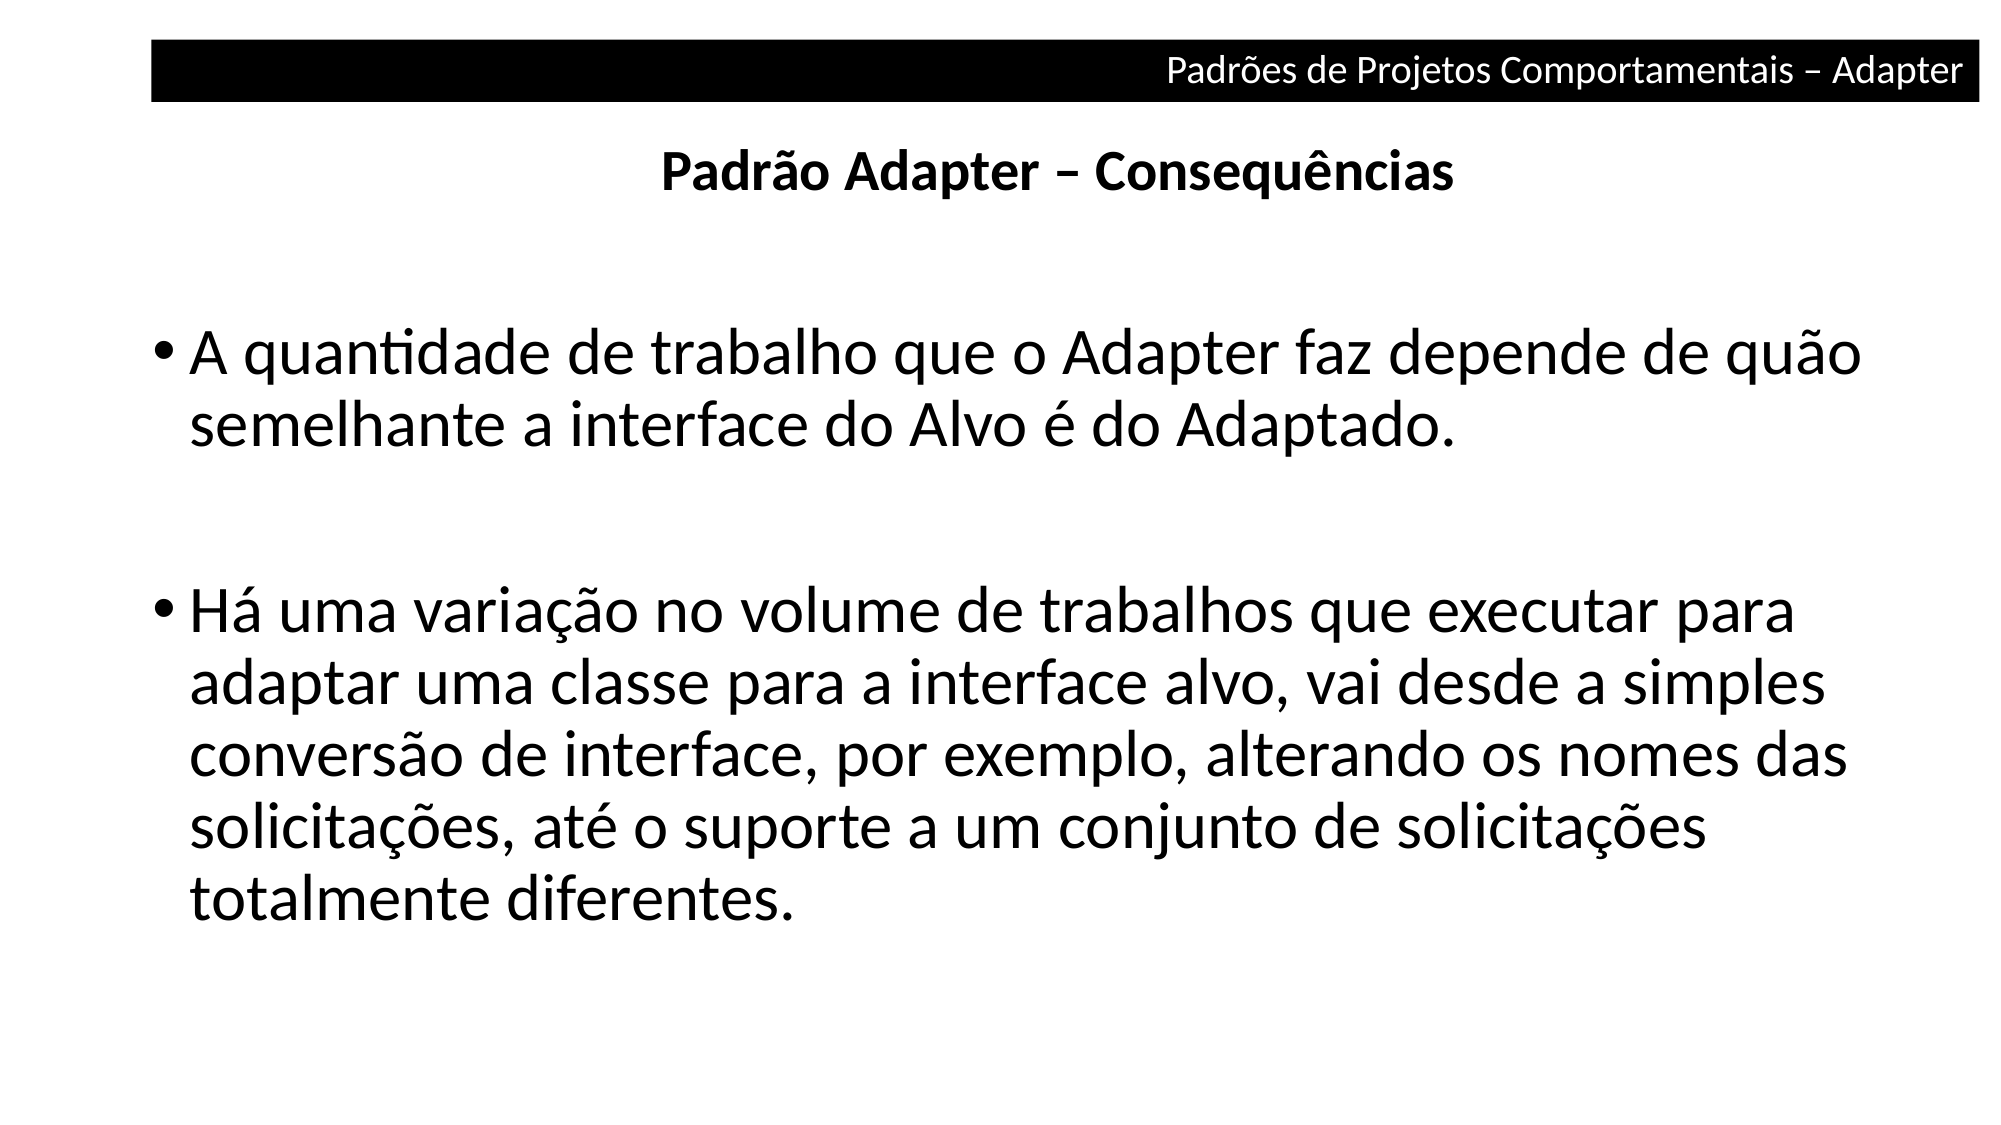

Padrões de Projetos Comportamentais – Adapter
Padrão Adapter – Consequências

A quantidade de trabalho que o Adapter faz depende de quão semelhante a interface do Alvo é do Adaptado.

Há uma variação no volume de trabalhos que executar para adaptar uma classe para a interface alvo, vai desde a simples conversão de interface, por exemplo, alterando os nomes das solicitações, até o suporte a um conjunto de solicitações totalmente diferentes.